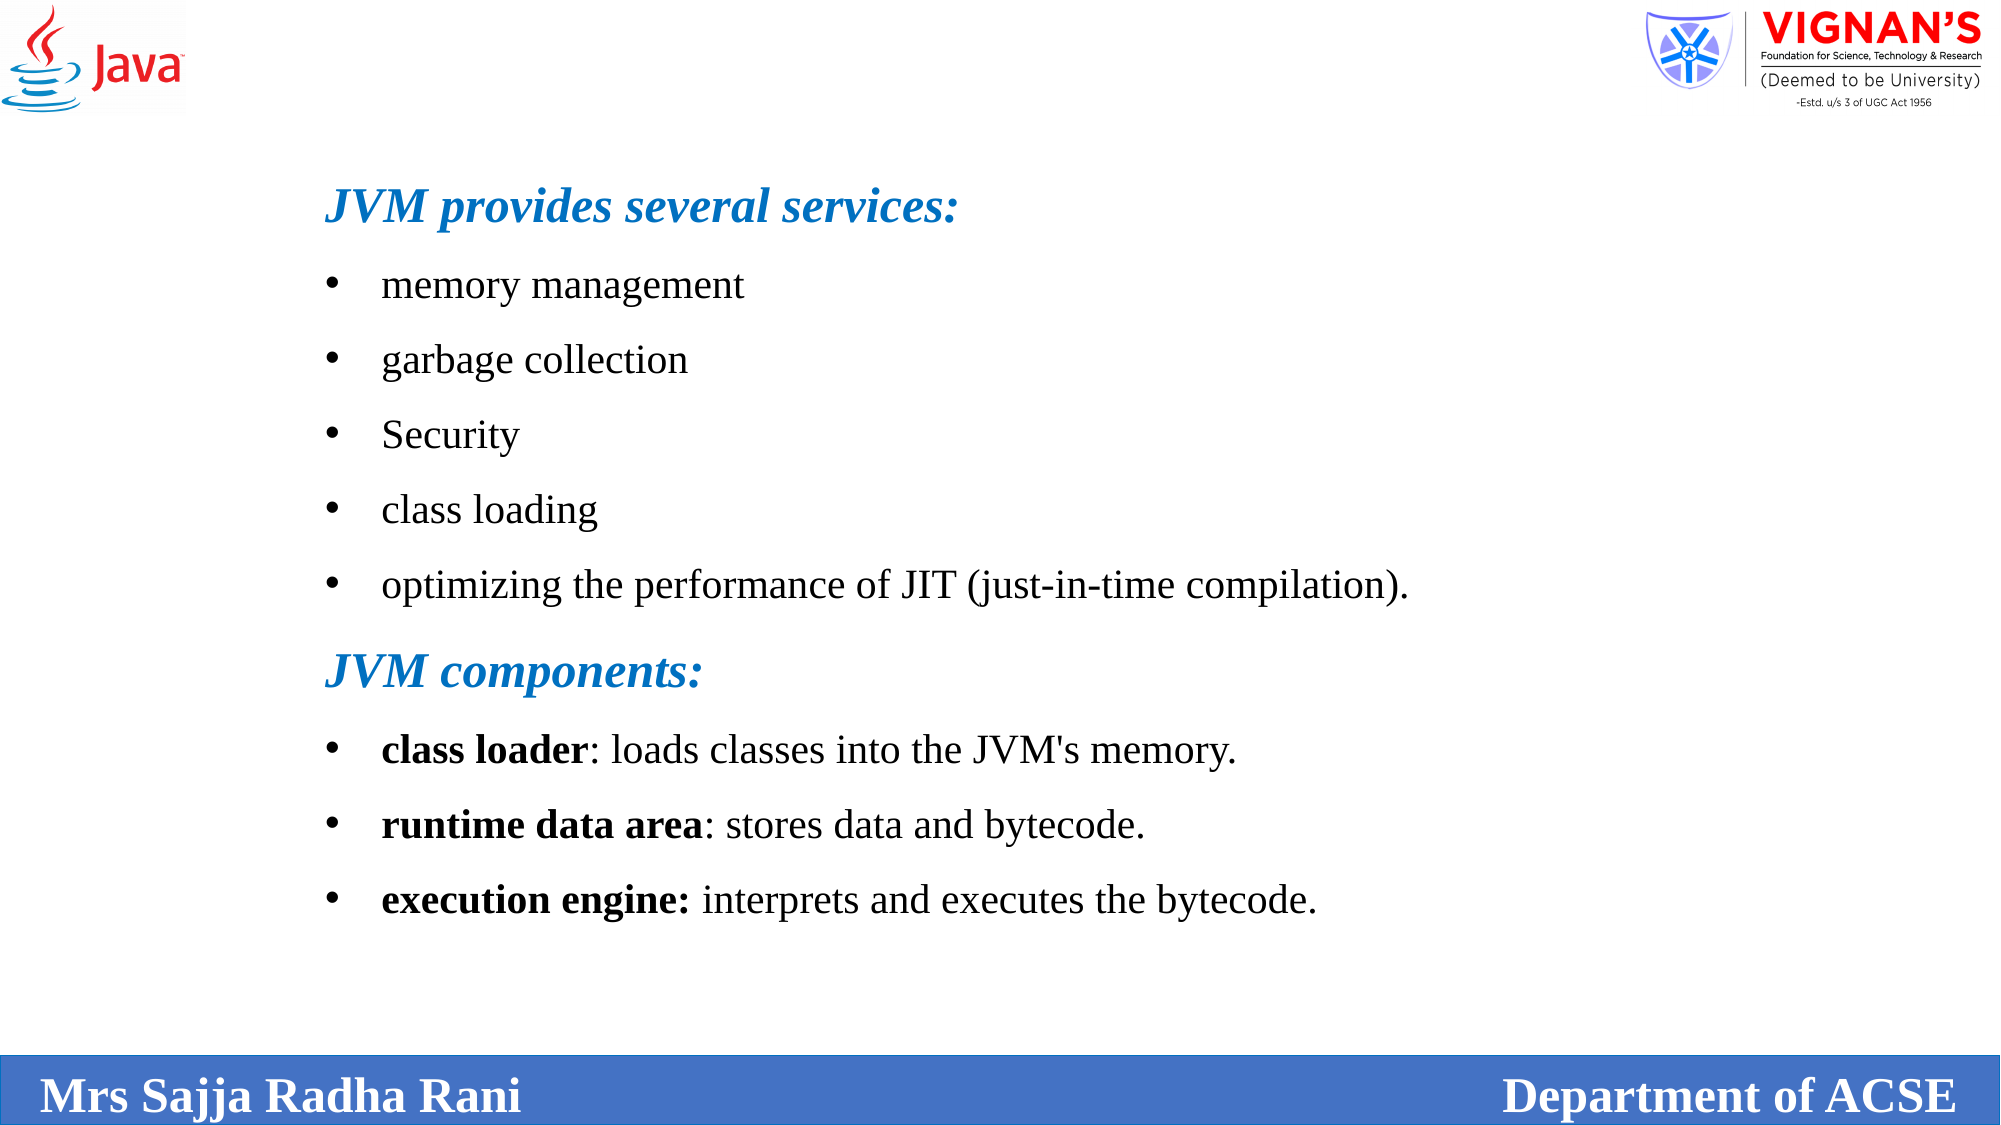

JVM provides several services:
memory management
garbage collection
Security
class loading
optimizing the performance of JIT (just-in-time compilation).
JVM components:
class loader: loads classes into the JVM's memory.
runtime data area: stores data and bytecode.
execution engine: interprets and executes the bytecode.